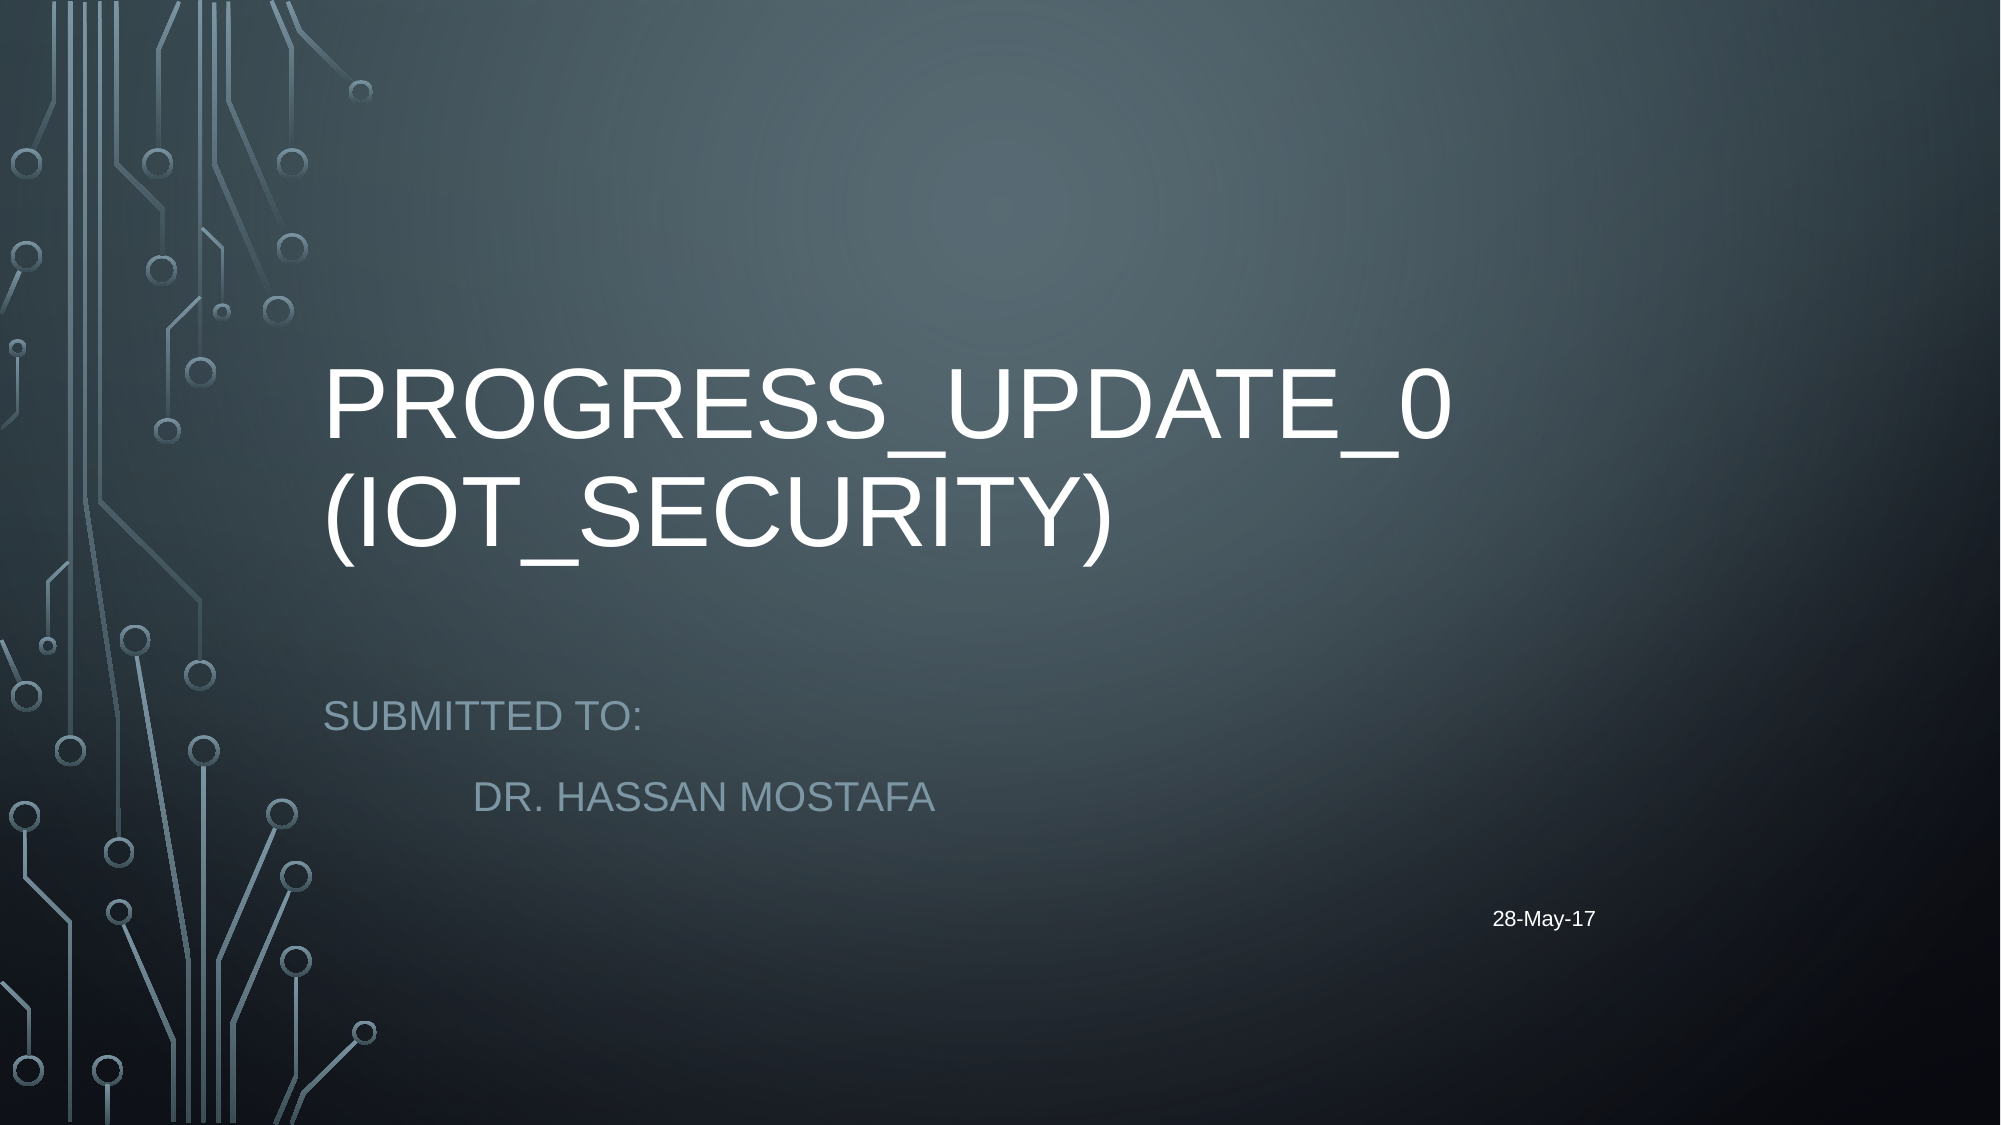

# Progress_uPDATE_0 (IOT_Security)
Submitted to:
	Dr. Hassan Mostafa

28-May-17